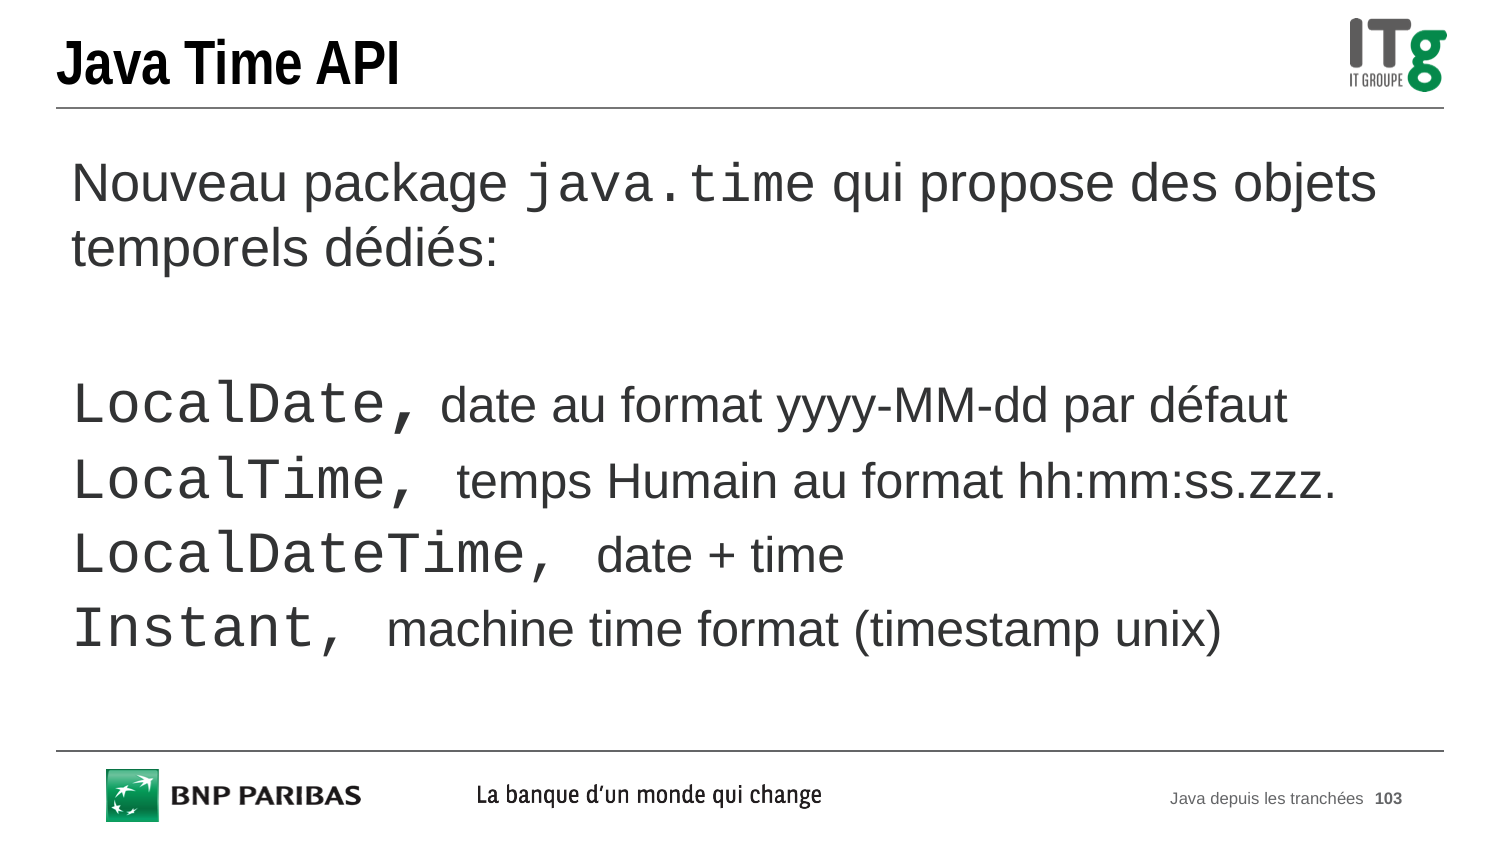

# Java Time API
Nouveau package java.time qui propose des objets temporels dédiés:

LocalDate, date au format yyyy-MM-dd par défaut
LocalTime, temps Humain au format hh:mm:ss.zzz.
LocalDateTime, date + time
Instant, machine time format (timestamp unix)

Java depuis les tranchées
103